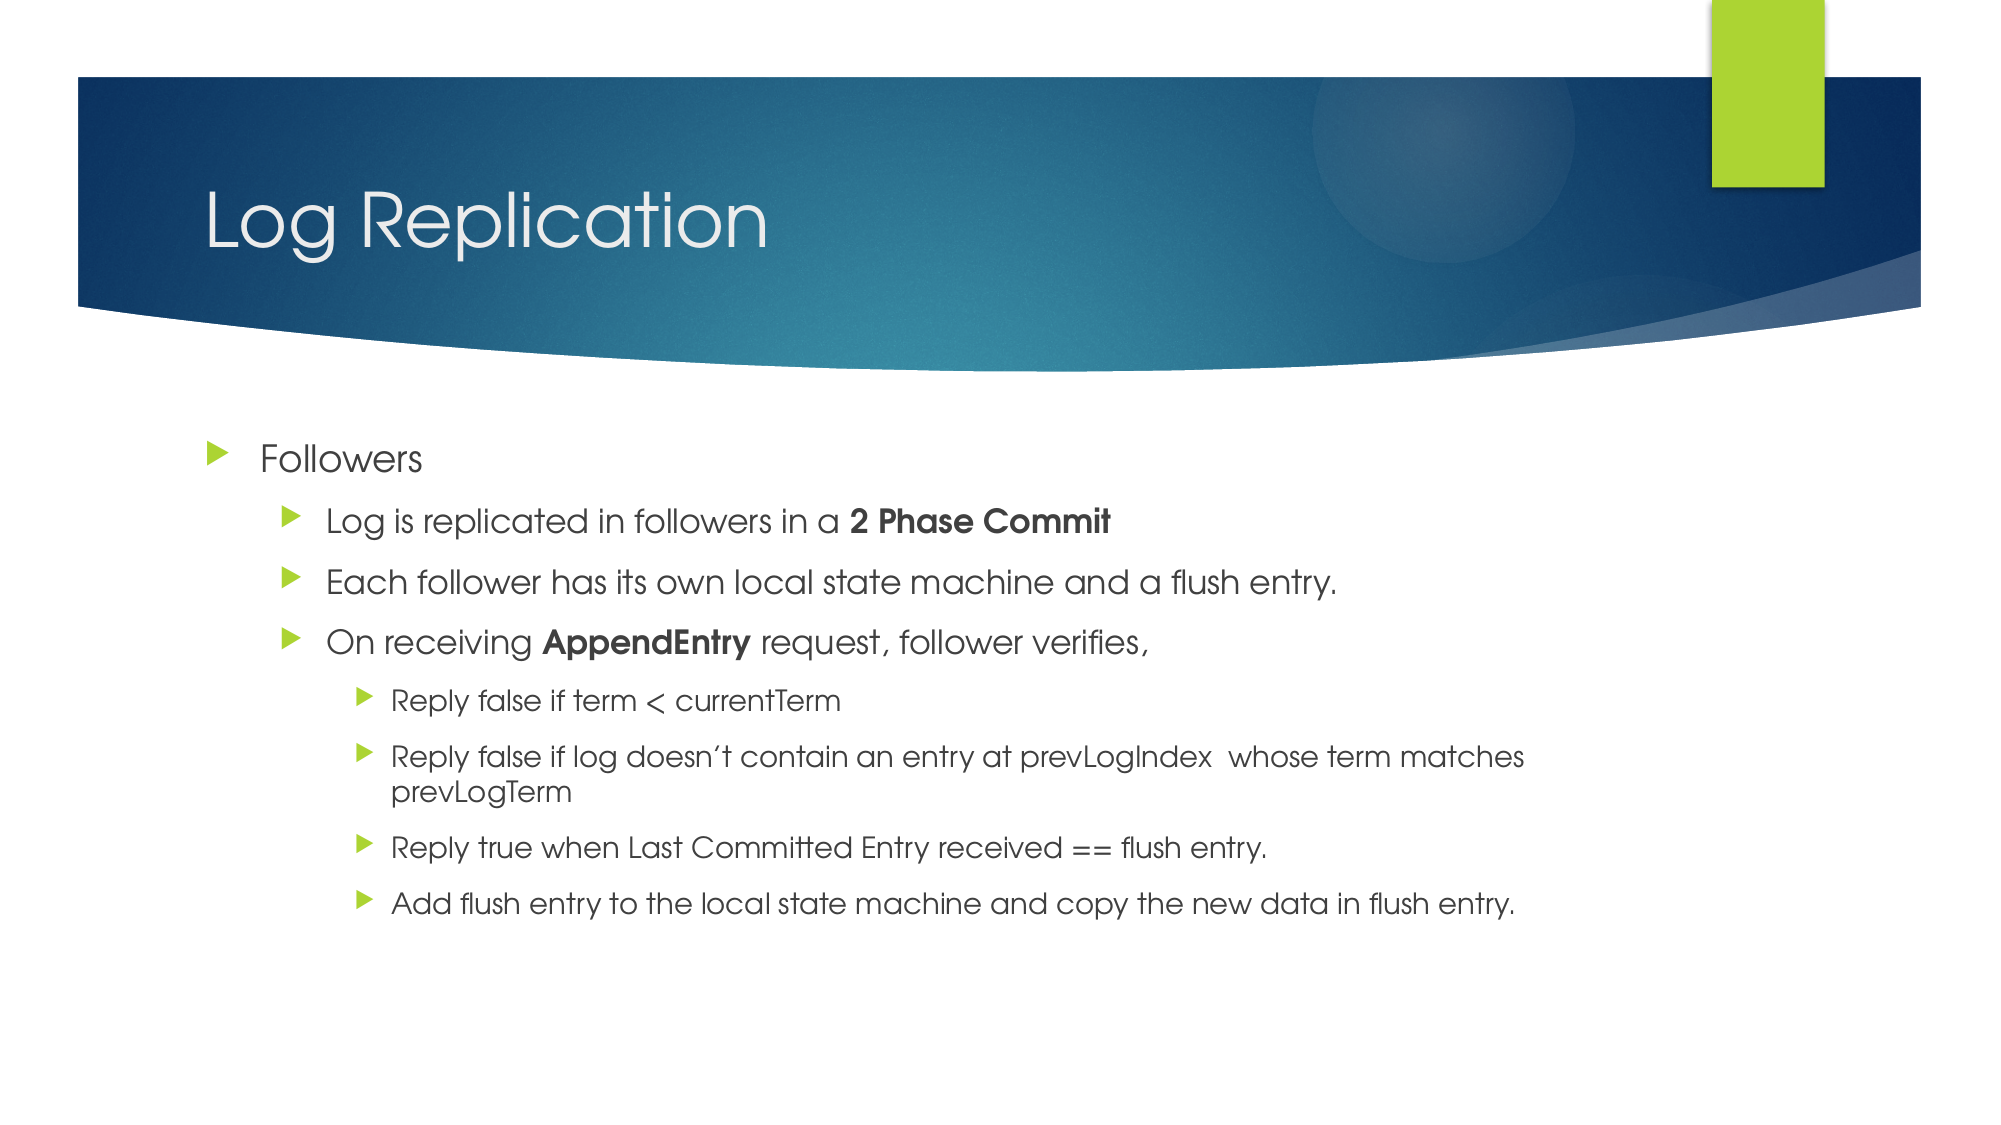

# Log Replication
Followers
Log is replicated in followers in a 2 Phase Commit
Each follower has its own local state machine and a flush entry.
On receiving AppendEntry request, follower verifies,
Reply false if term < currentTerm
Reply false if log doesn’t contain an entry at prevLogIndex  whose term matches prevLogTerm
Reply true when Last Committed Entry received == flush entry.
Add flush entry to the local state machine and copy the new data in flush entry.